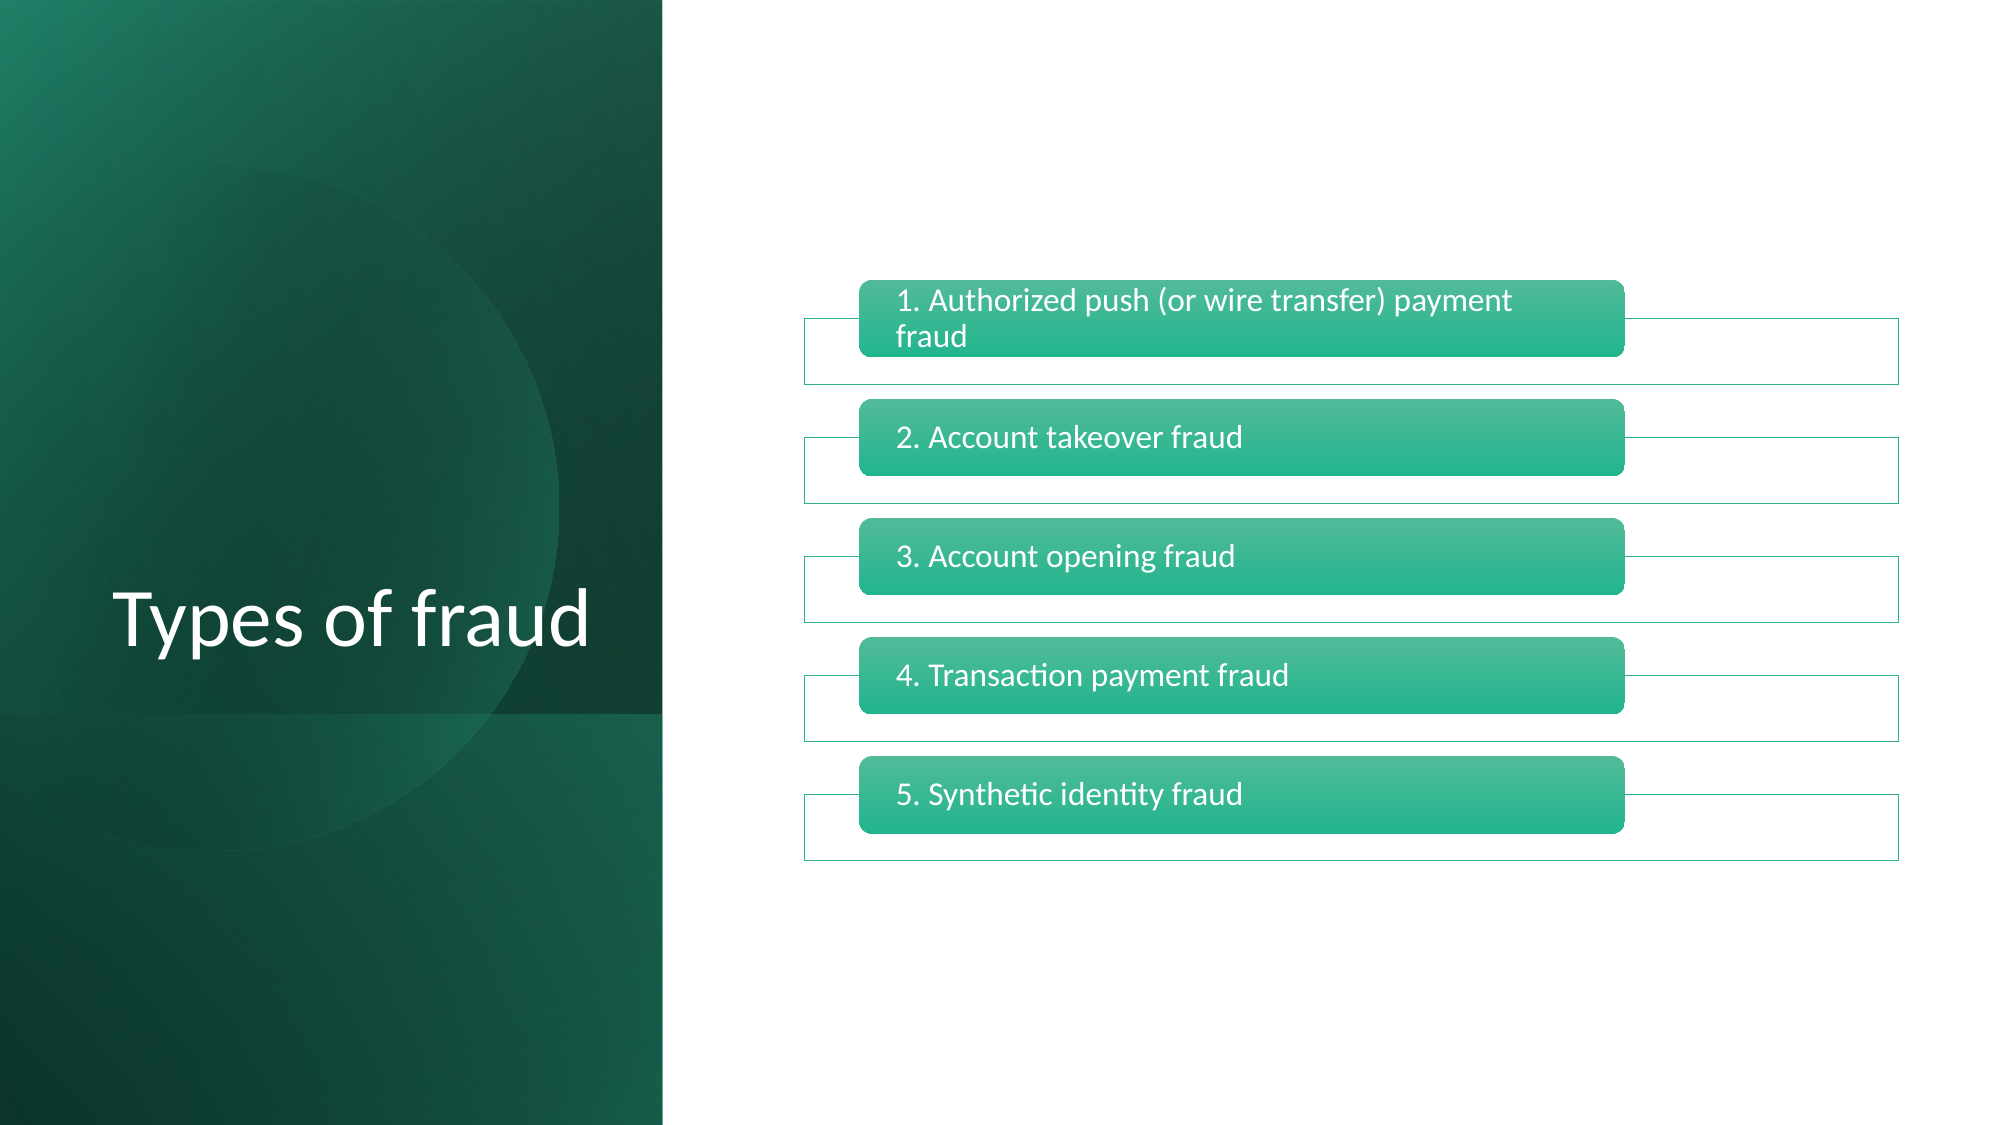

1. Authorized push (or wire transfer) payment fraud
2. Account takeover fraud
3. Account opening fraud
4. Transaction payment fraud
5. Synthetic identity fraud

Types of fraud